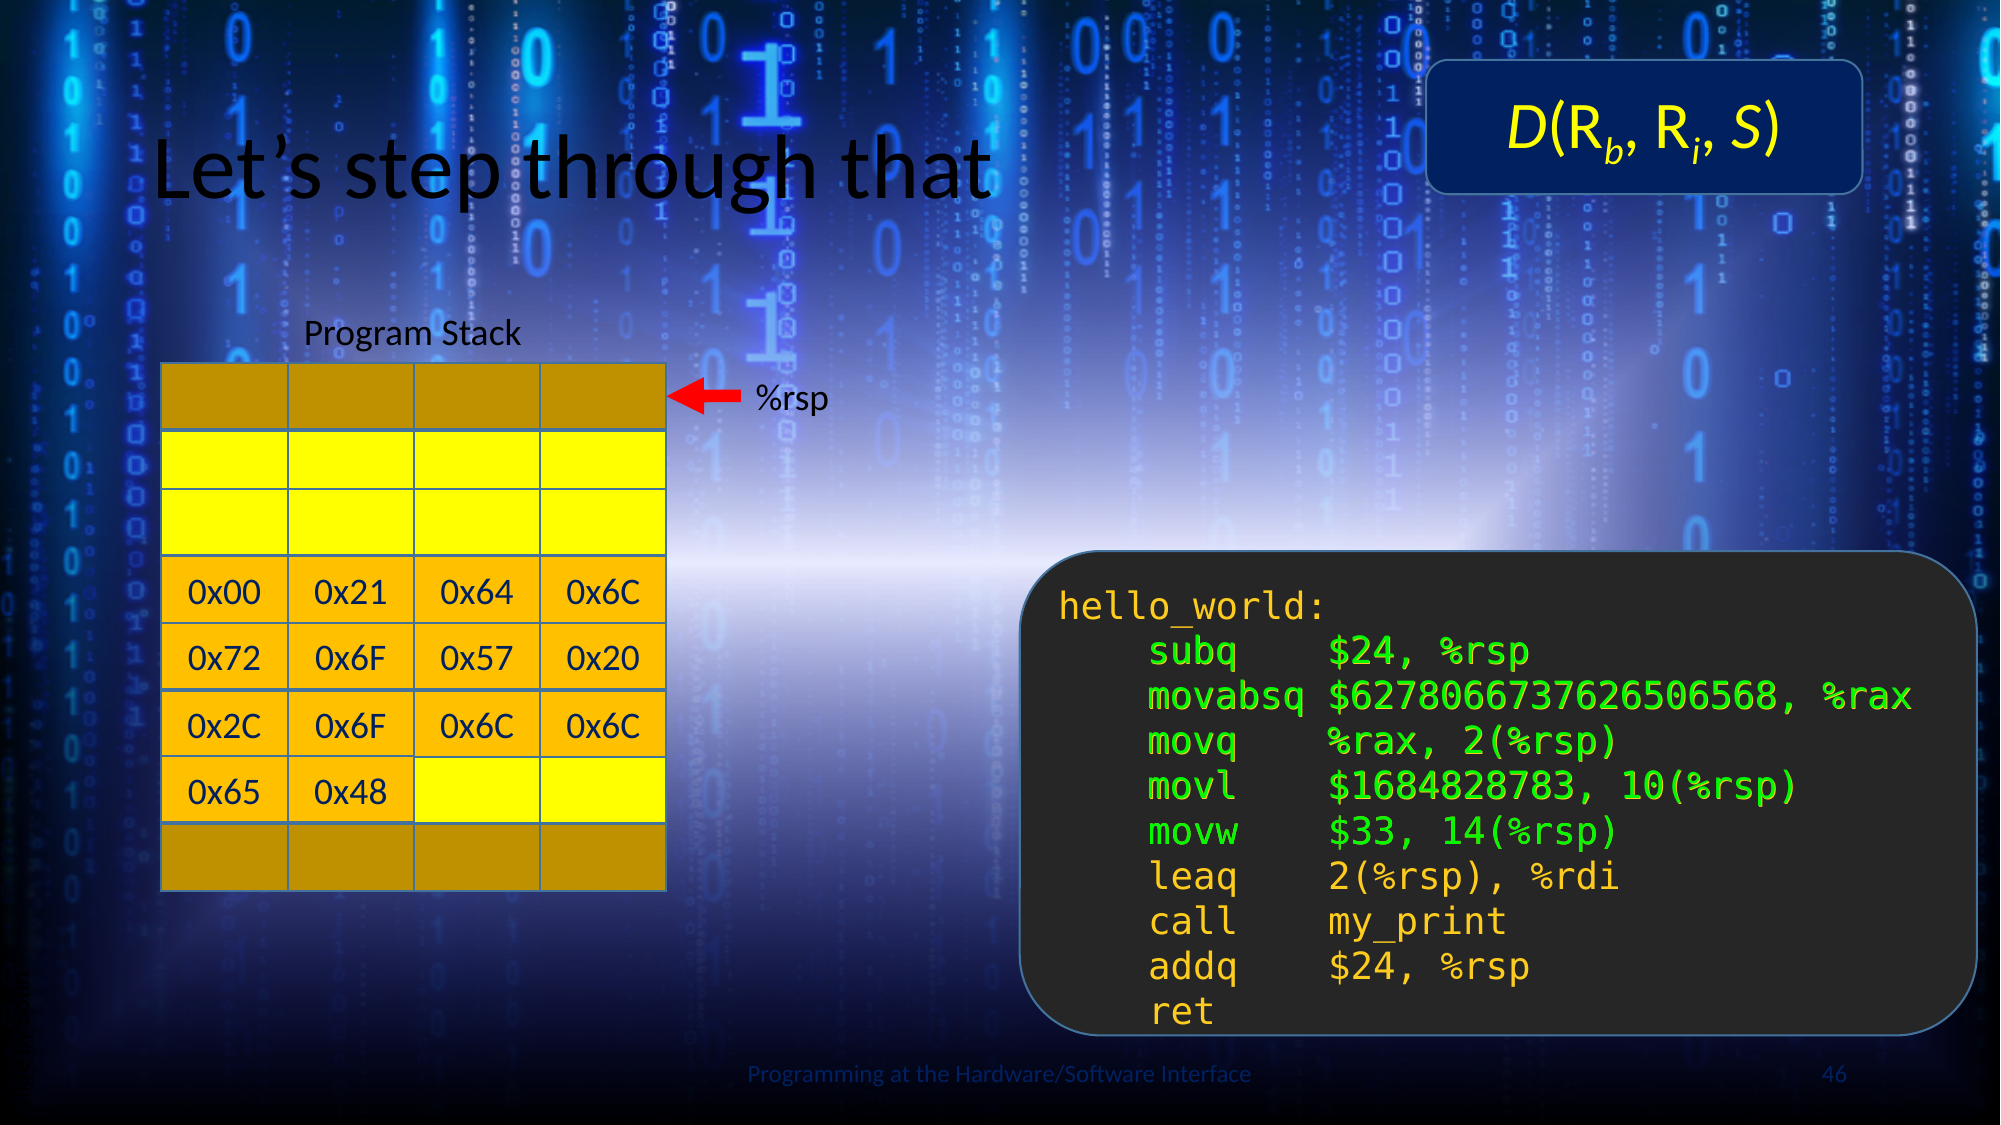

# Let’s step through that
D(Rb, Ri, S)
Program Stack

%rsp

hello_world:
    subq    $24, %rsp
    movabsq $6278066737626506568, %rax
    movq    %rax, 2(%rsp)
    movl    $1684828783, 10(%rsp)
    movw    $33, 14(%rsp)
    leaq    2(%rsp), %rdi
    call    my_print
    addq    $24, %rsp
    ret
0x00
0x6C
0x21
0x64

     subq    $24, %rsp
0x72
0x20
0x6F
0x57

     movabsq $6278066737626506568, %rax
     movq    %rax, 2(%rsp)
0x2C
0x6C
0x6F
0x6C

Slide by Bohn
     movl    $1684828783, 10(%rsp)
0x65
0x48

     movw    $33, 14(%rsp)

Programming at the Hardware/Software Interface
46